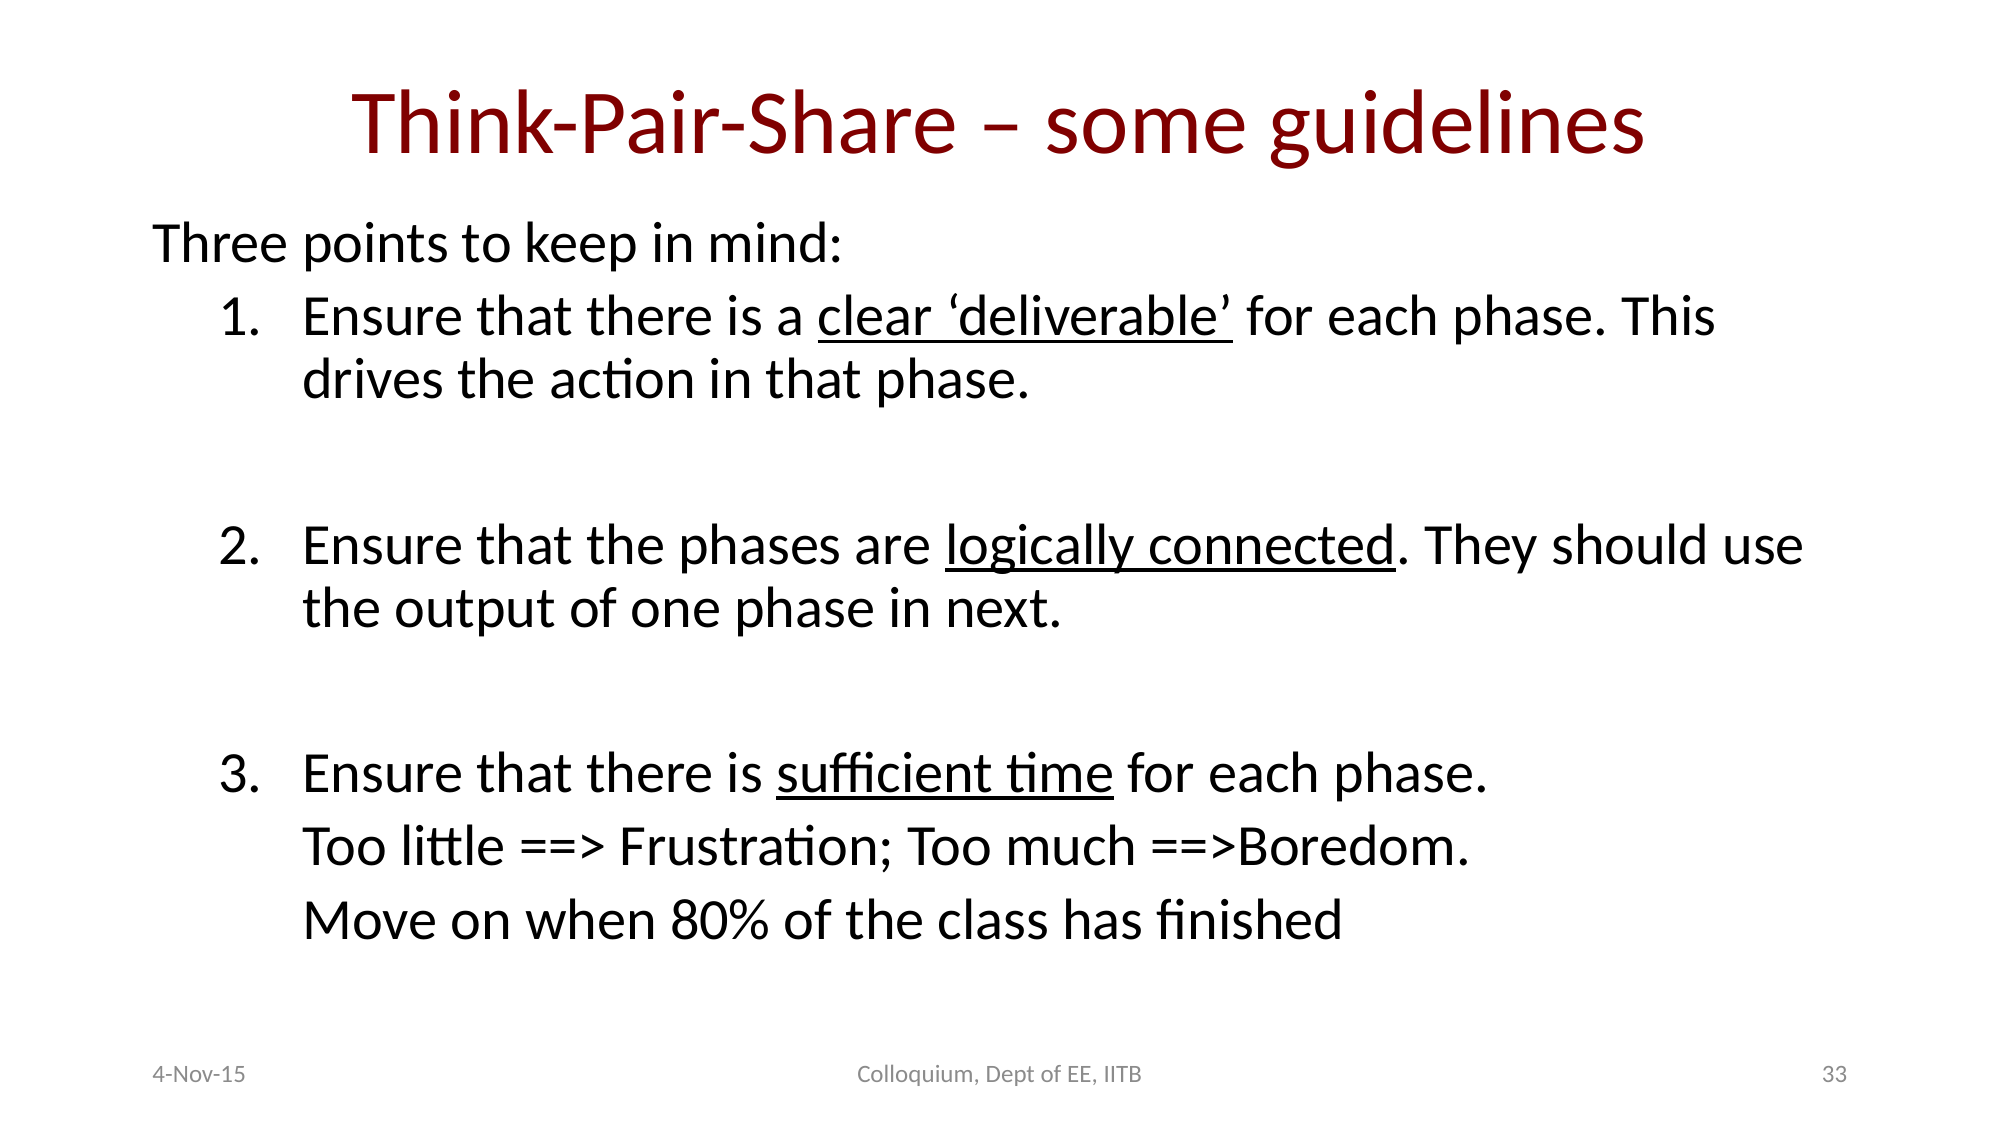

# Think-Pair-Share – some guidelines
Three points to keep in mind:
Ensure that there is a clear ‘deliverable’ for each phase. This drives the action in that phase.

Ensure that the phases are logically connected. They should use the output of one phase in next.

Ensure that there is sufficient time for each phase.
	Too little ==> Frustration; Too much ==>Boredom.
	Move on when 80% of the class has finished
4-Nov-15
Colloquium, Dept of EE, IITB
33